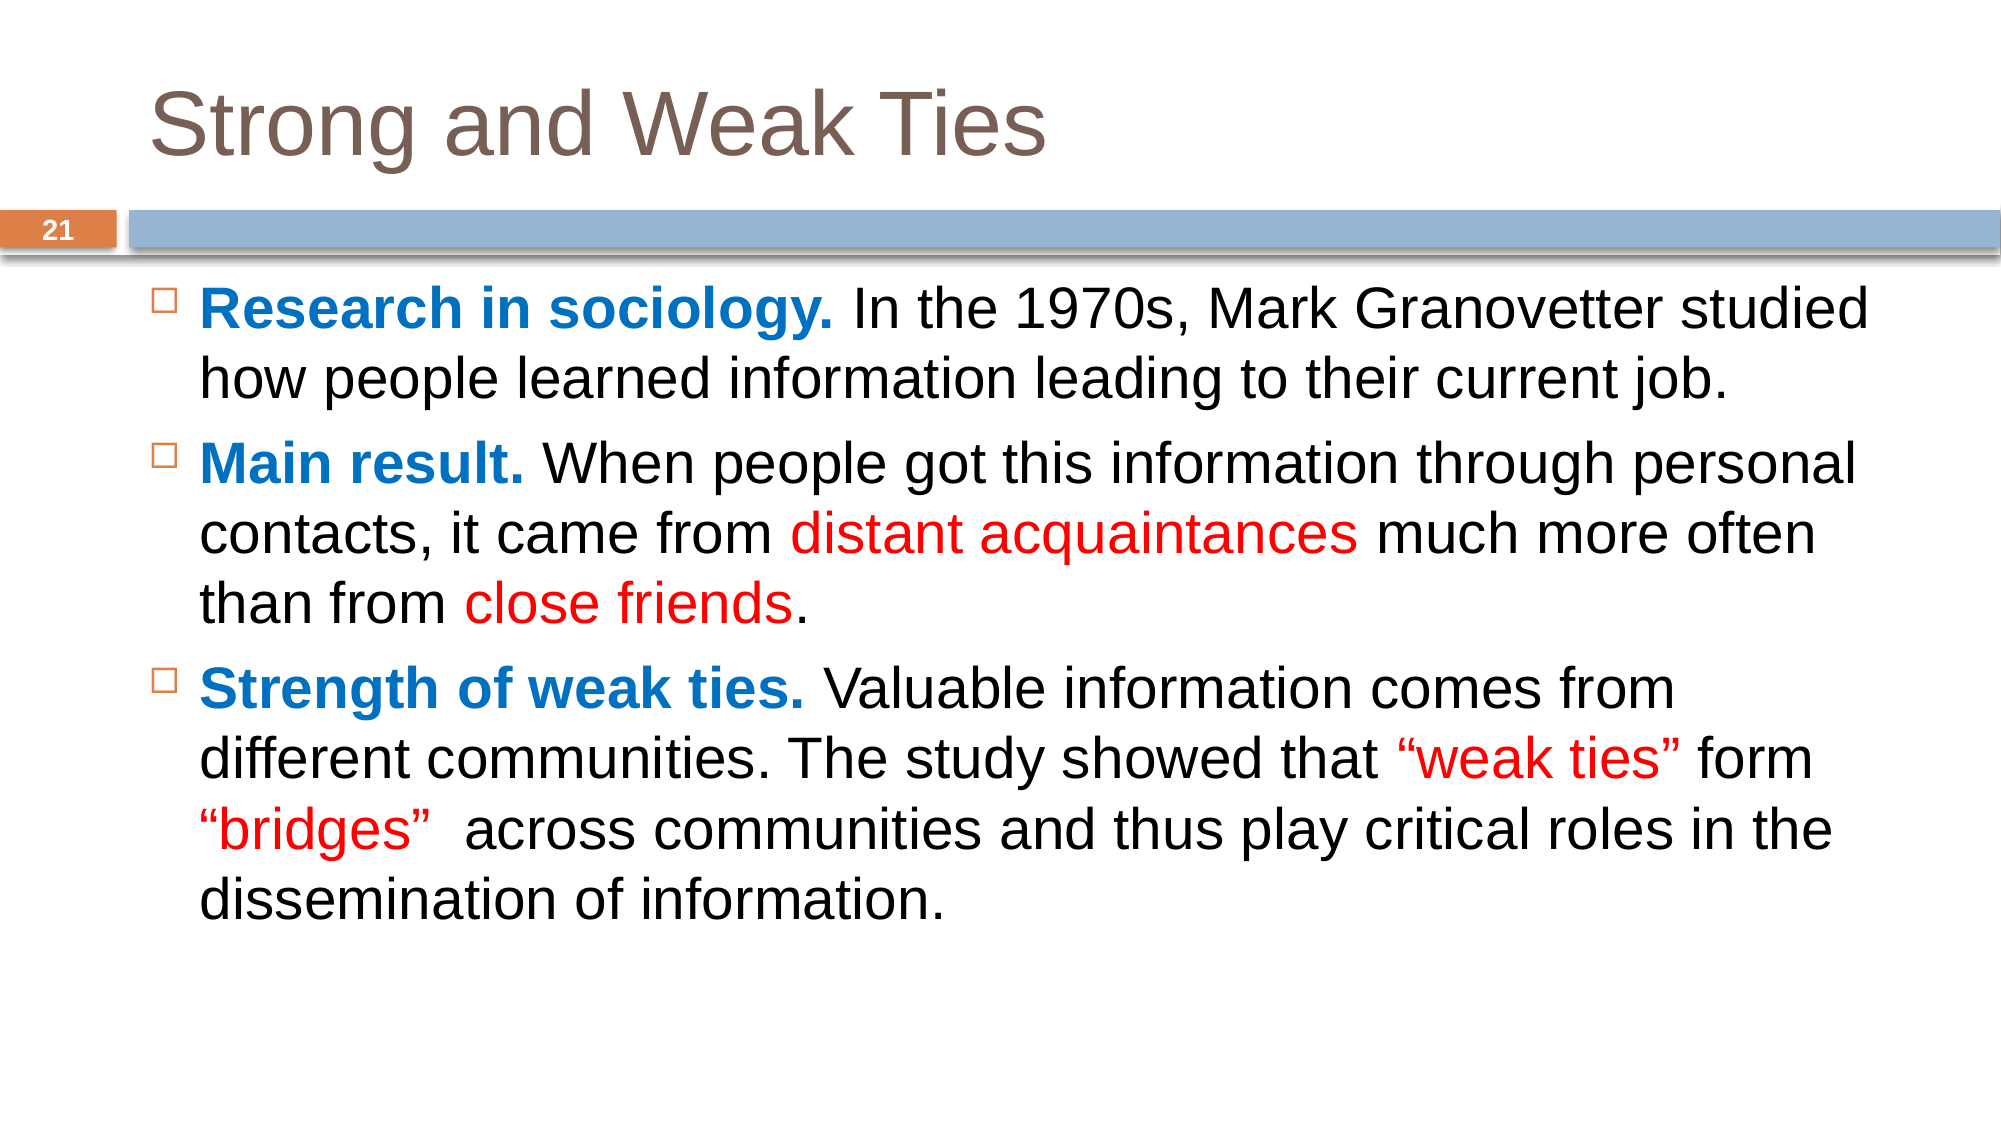

# Strong and Weak Ties
21
Research in sociology. In the 1970s, Mark Granovetter studied how people learned information leading to their current job.
Main result. When people got this information through personal contacts, it came from distant acquaintances much more often than from close friends.
Strength of weak ties. Valuable information comes from different communities. The study showed that “weak ties” form “bridges”  across communities and thus play critical roles in the dissemination of information.